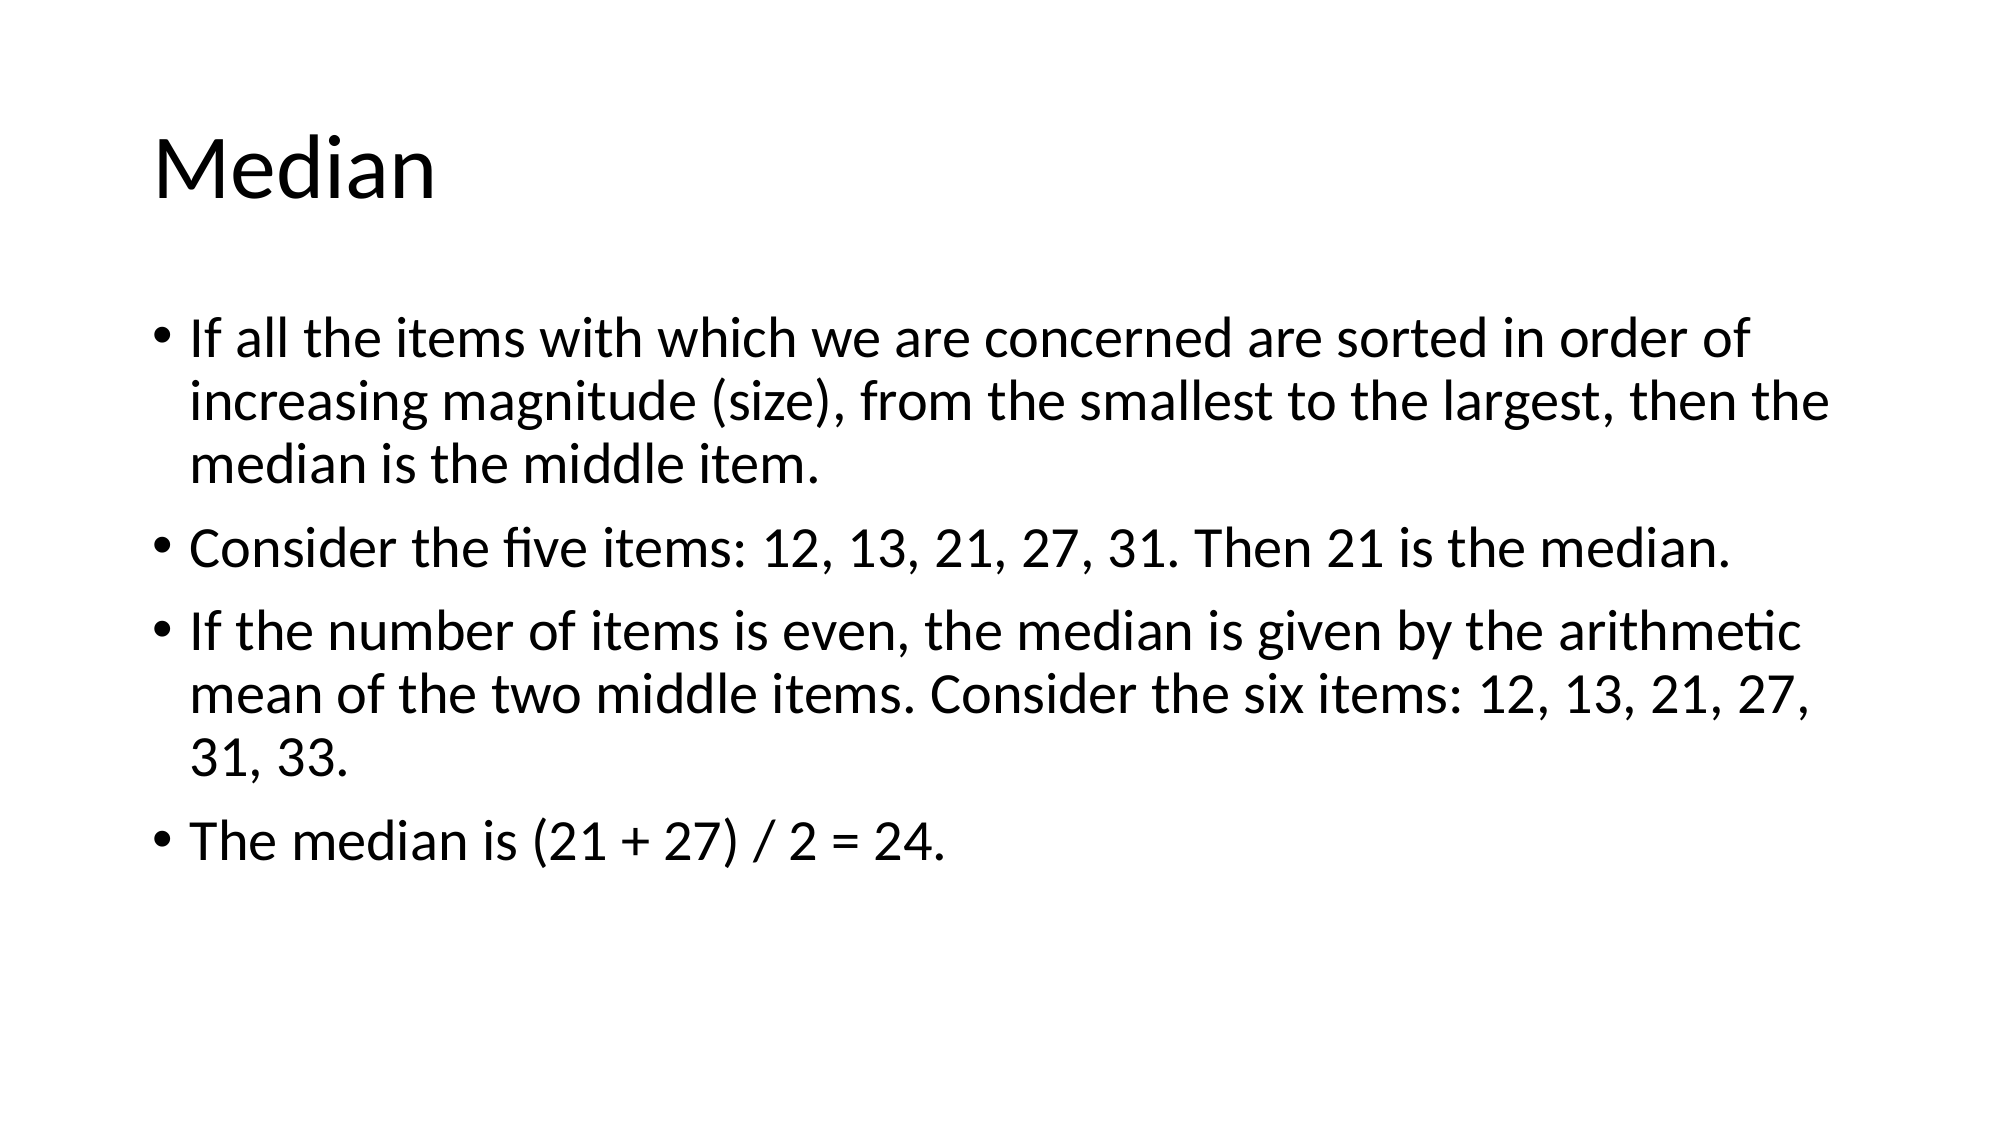

# Median
If all the items with which we are concerned are sorted in order of increasing magnitude (size), from the smallest to the largest, then the median is the middle item.
Consider the five items: 12, 13, 21, 27, 31. Then 21 is the median.
If the number of items is even, the median is given by the arithmetic mean of the two middle items. Consider the six items: 12, 13, 21, 27, 31, 33.
The median is (21 + 27) / 2 = 24.